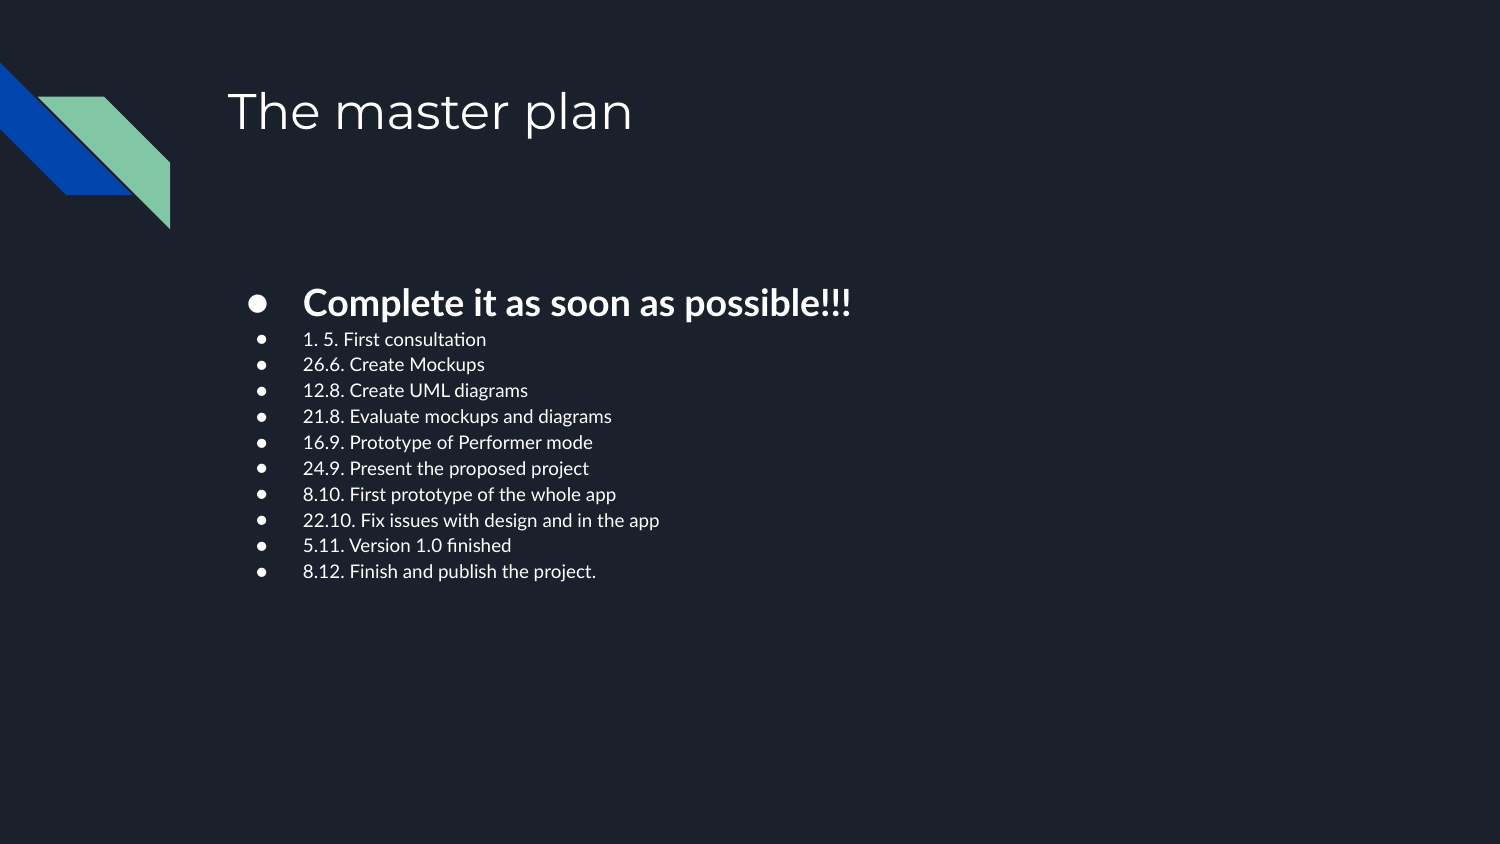

# The master plan
Complete it as soon as possible!!!
1. 5. First consultation
26.6. Create Mockups
12.8. Create UML diagrams
21.8. Evaluate mockups and diagrams
16.9. Prototype of Performer mode
24.9. Present the proposed project
8.10. First prototype of the whole app
22.10. Fix issues with design and in the app
5.11. Version 1.0 finished
8.12. Finish and publish the project.